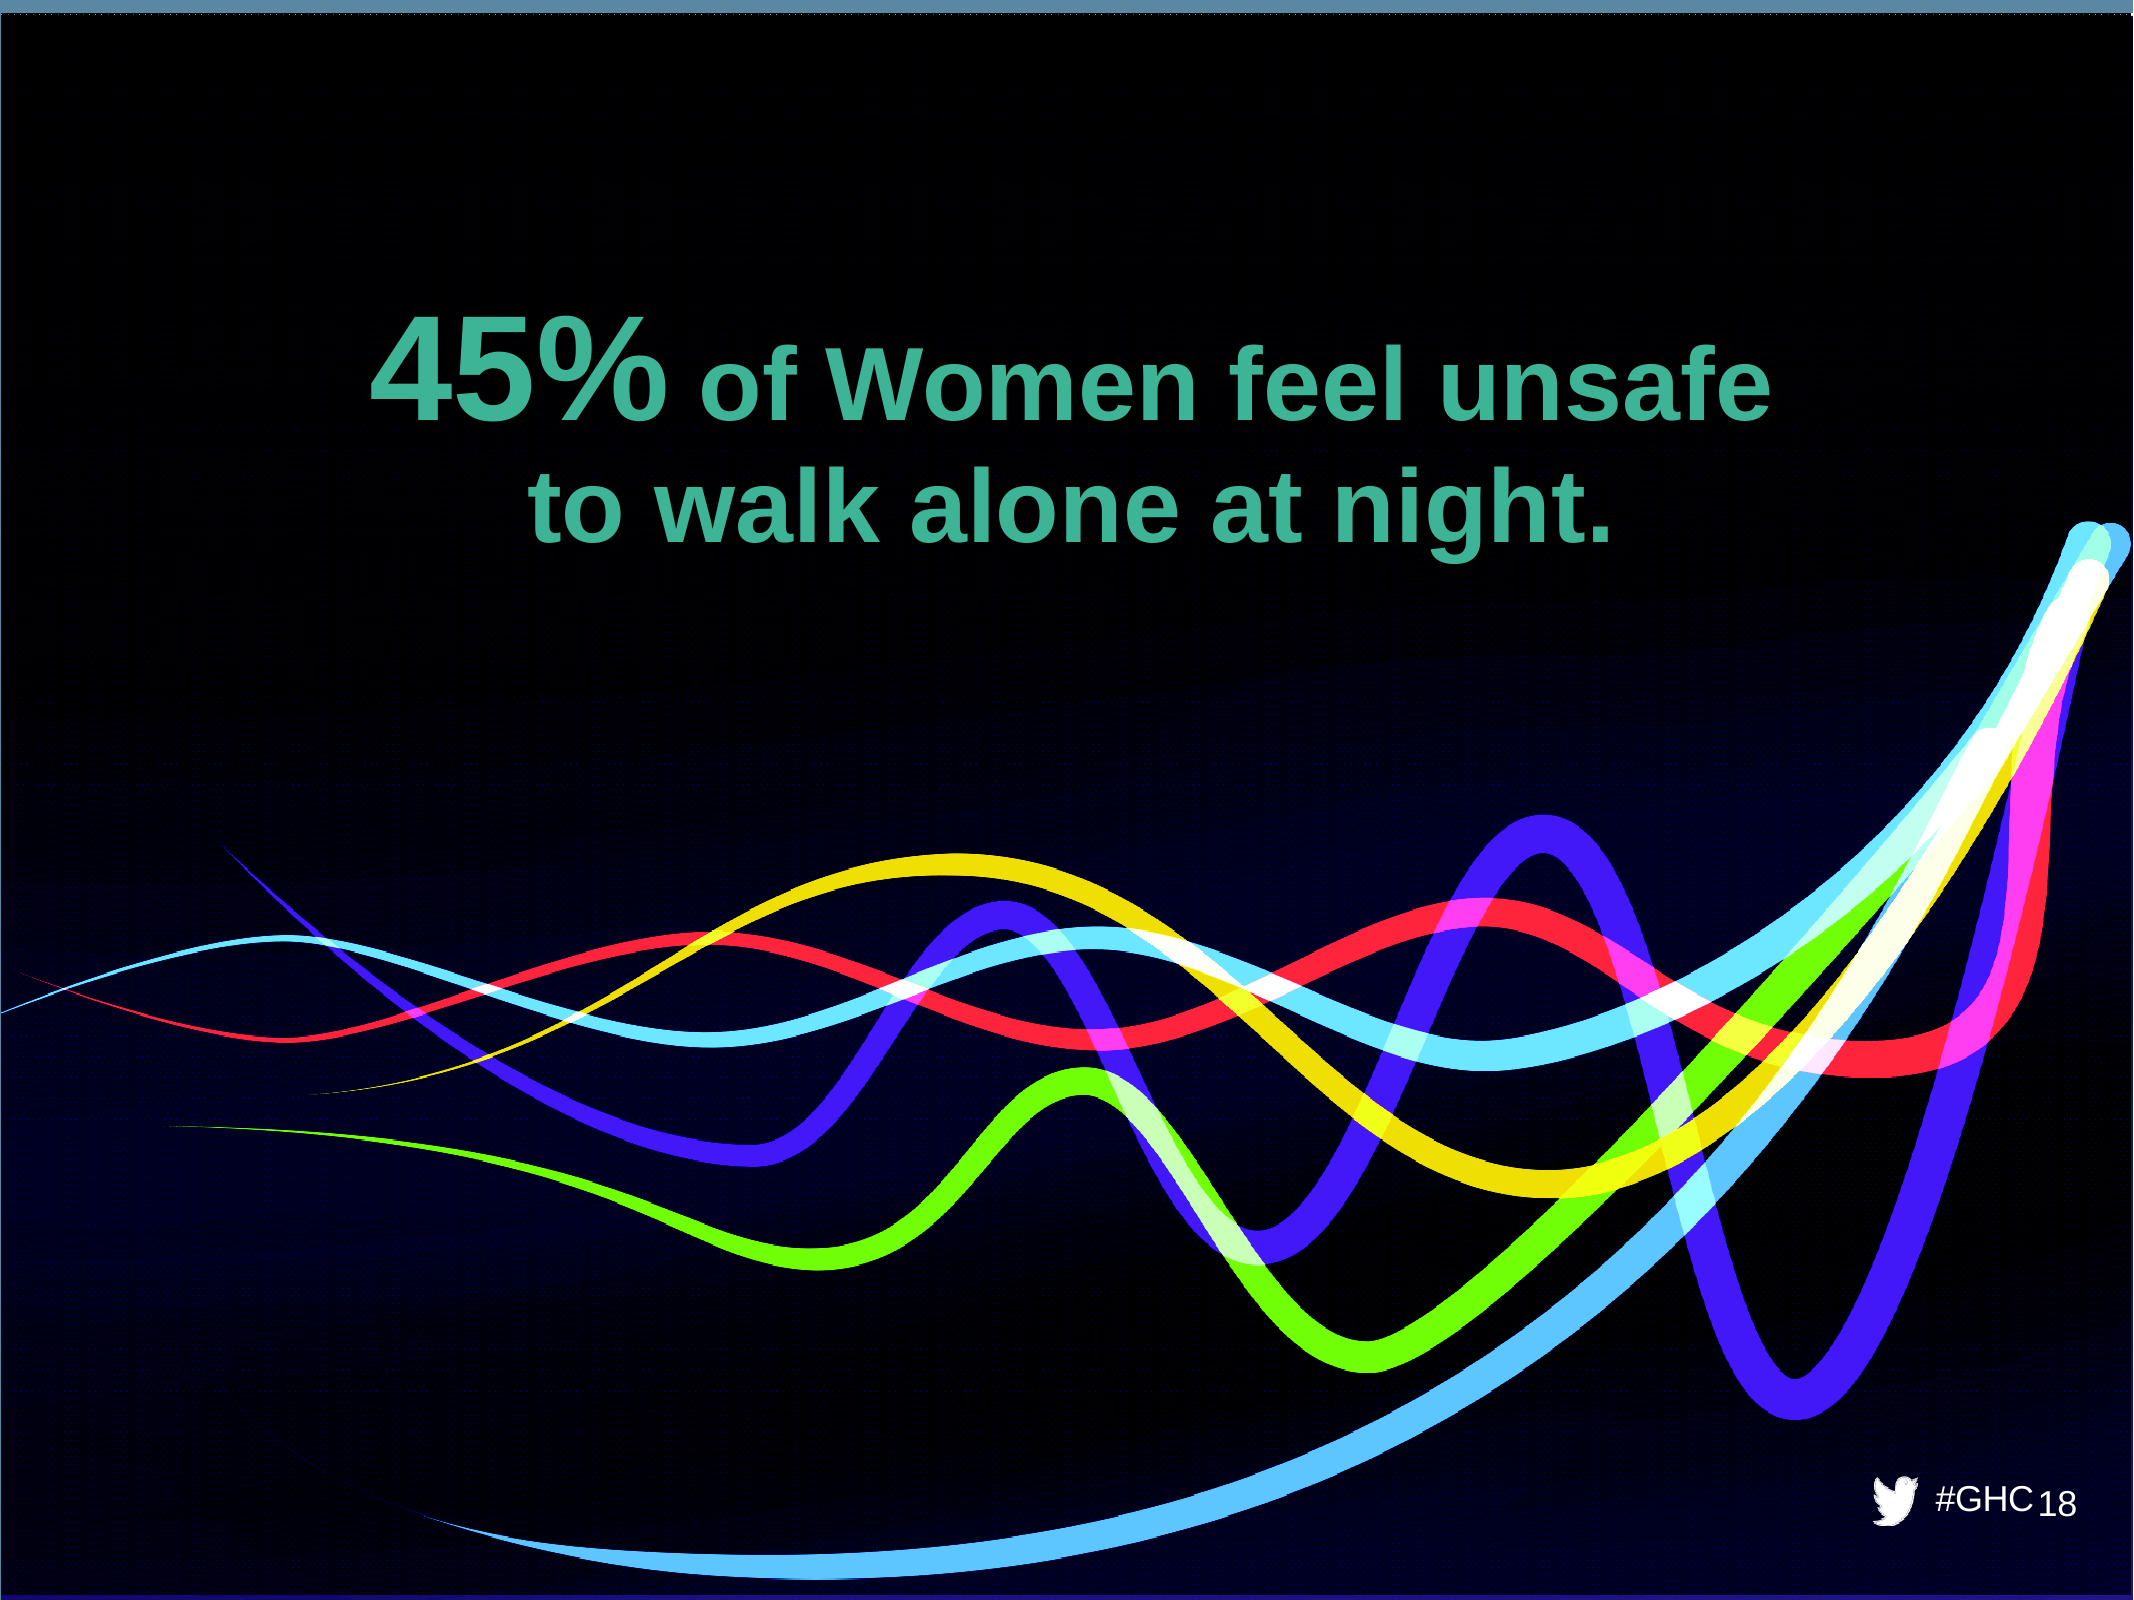

45% of Women feel unsafe to walk alone at night.